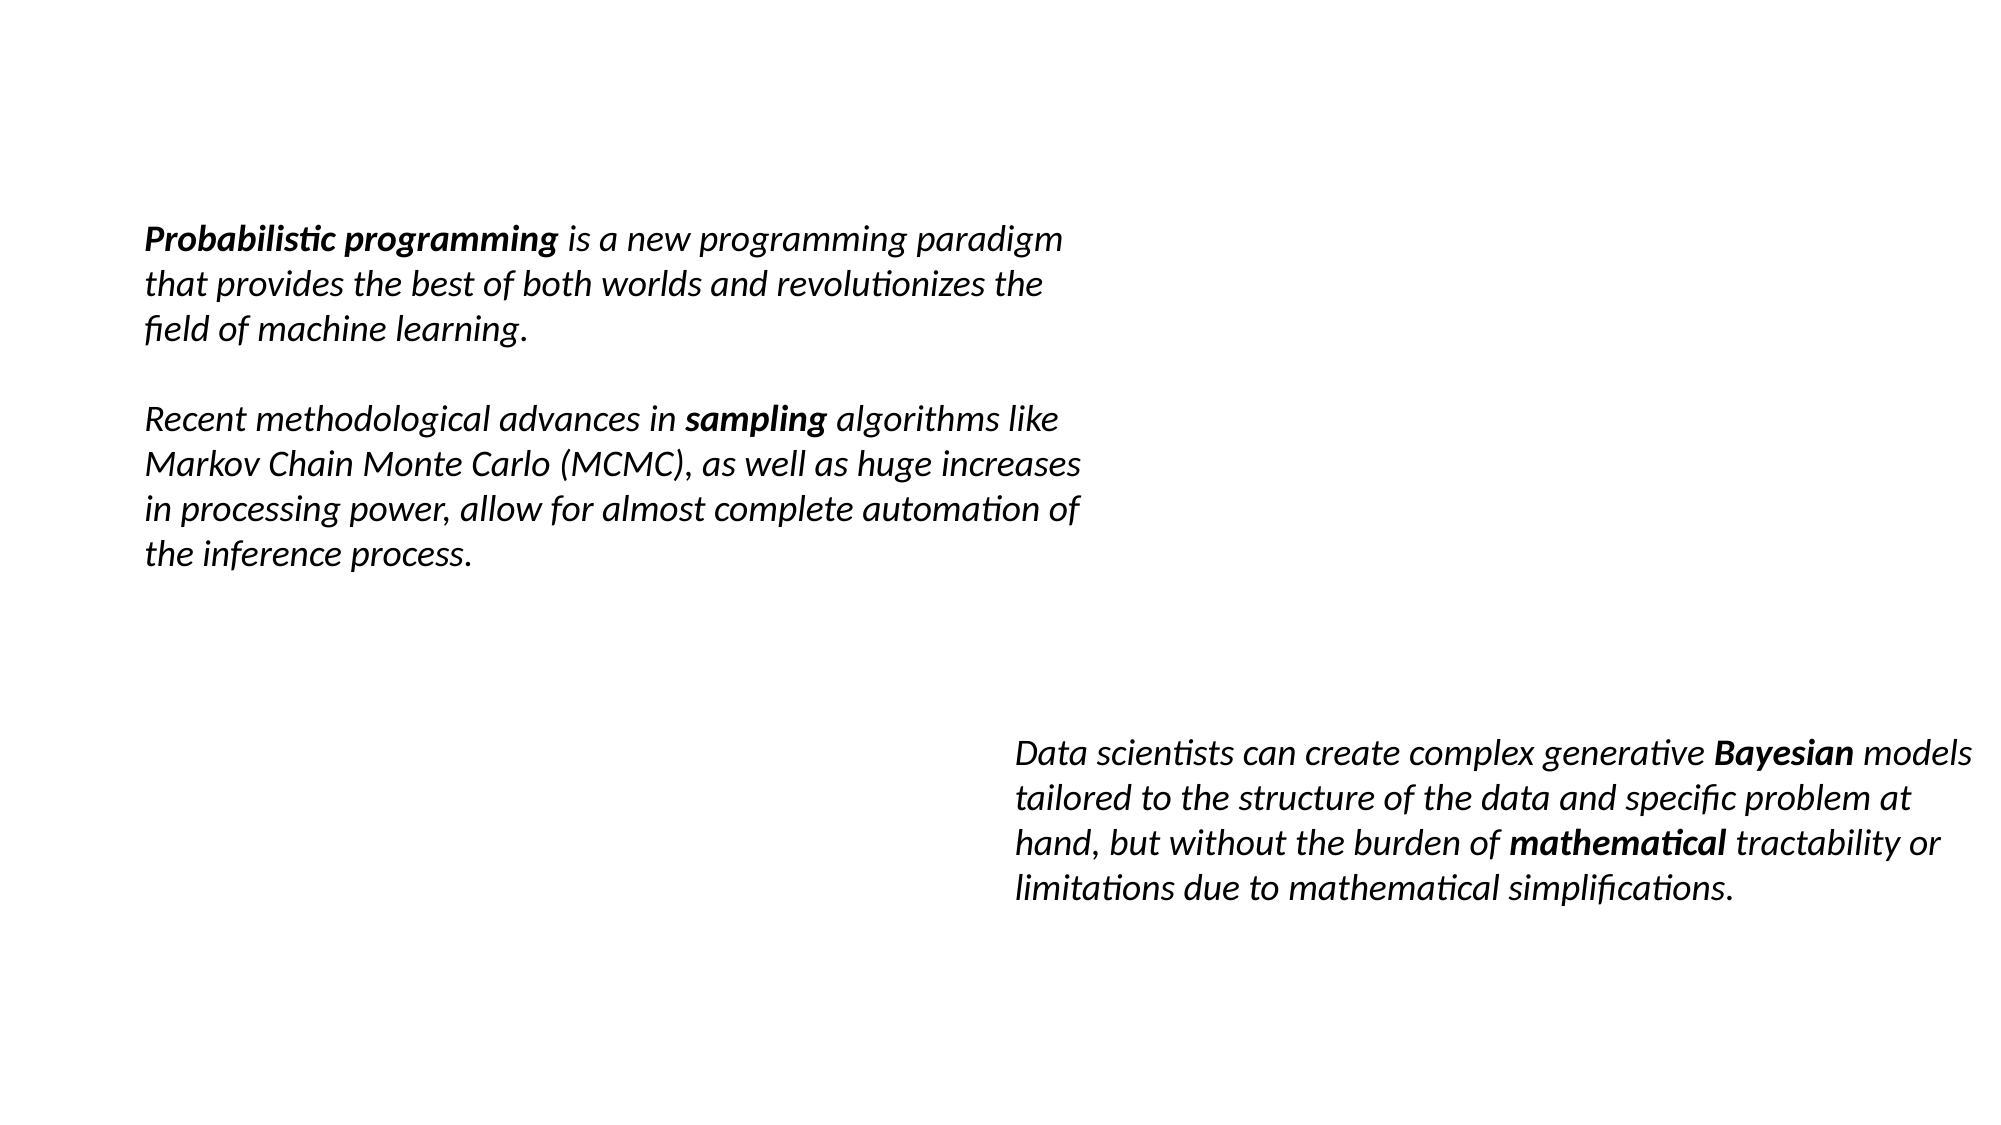

Probabilistic programming is a new programming paradigm that provides the best of both worlds and revolutionizes the field of machine learning.

Recent methodological advances in sampling algorithms like Markov Chain Monte Carlo (MCMC), as well as huge increases in processing power, allow for almost complete automation of the inference process.
Data scientists can create complex generative Bayesian models tailored to the structure of the data and specific problem at hand, but without the burden of mathematical tractability or limitations due to mathematical simplifications.